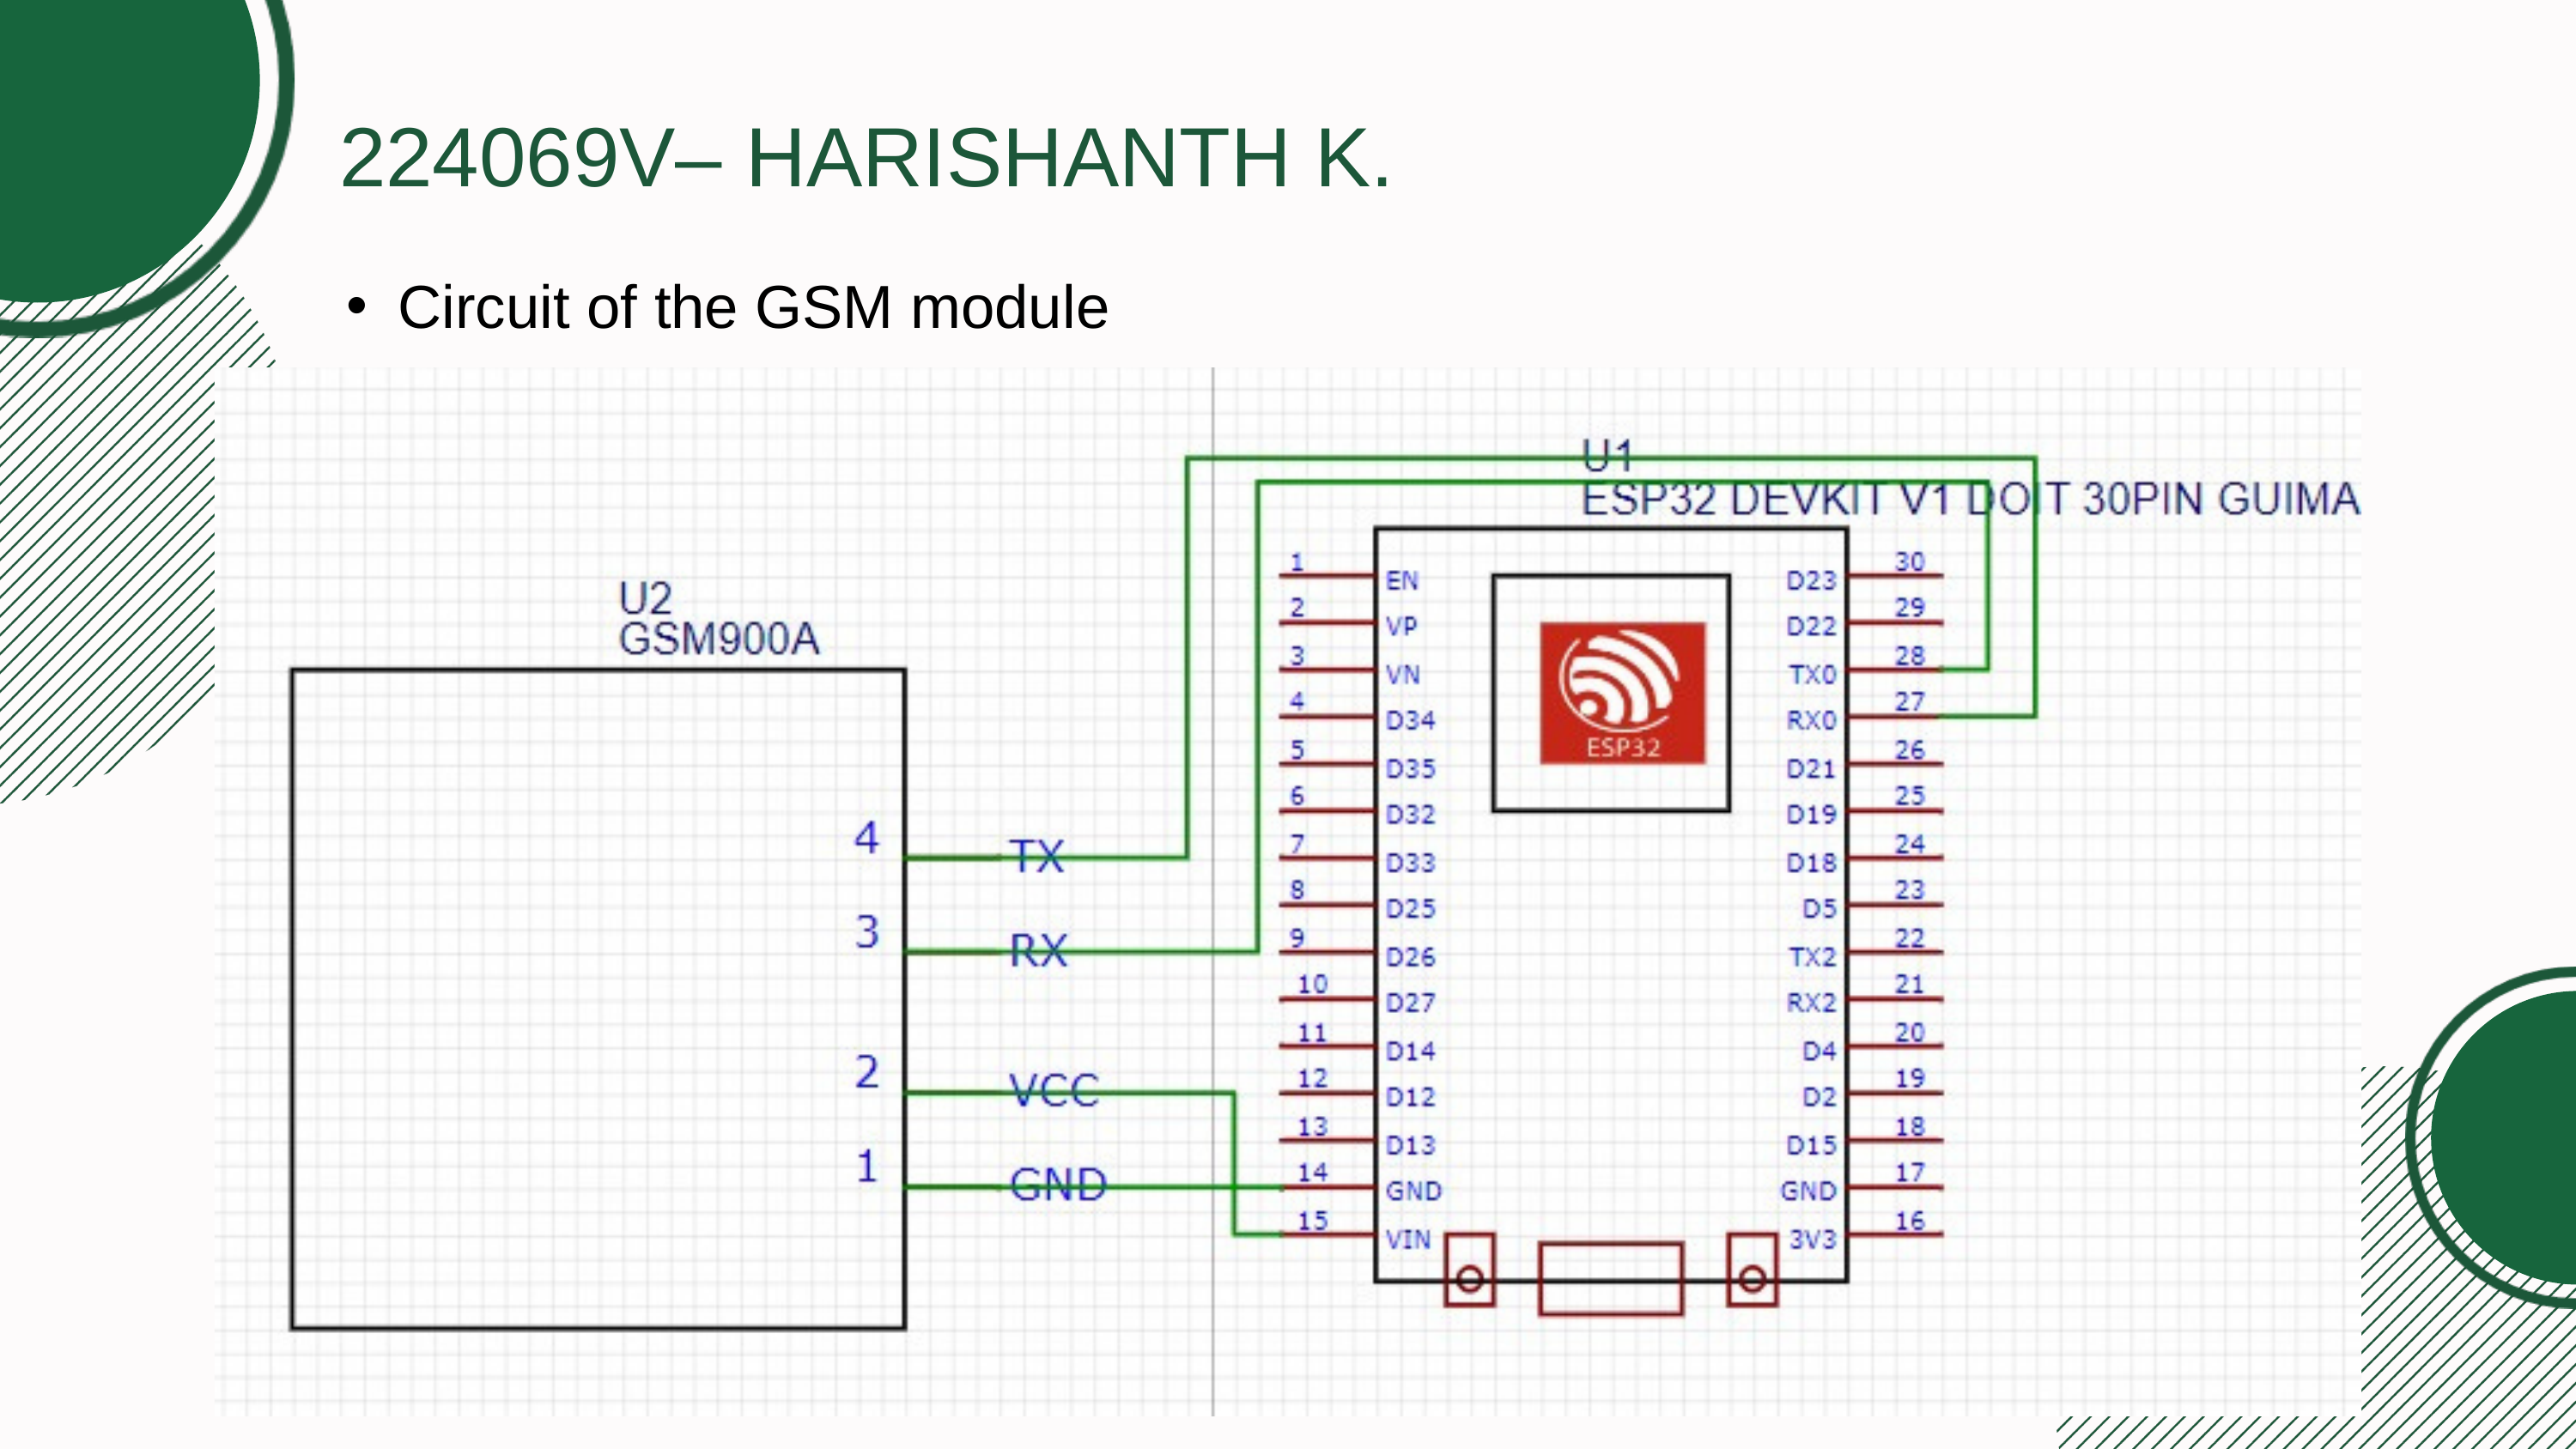

224069V– HARISHANTH K.

Circuit of the GSM module